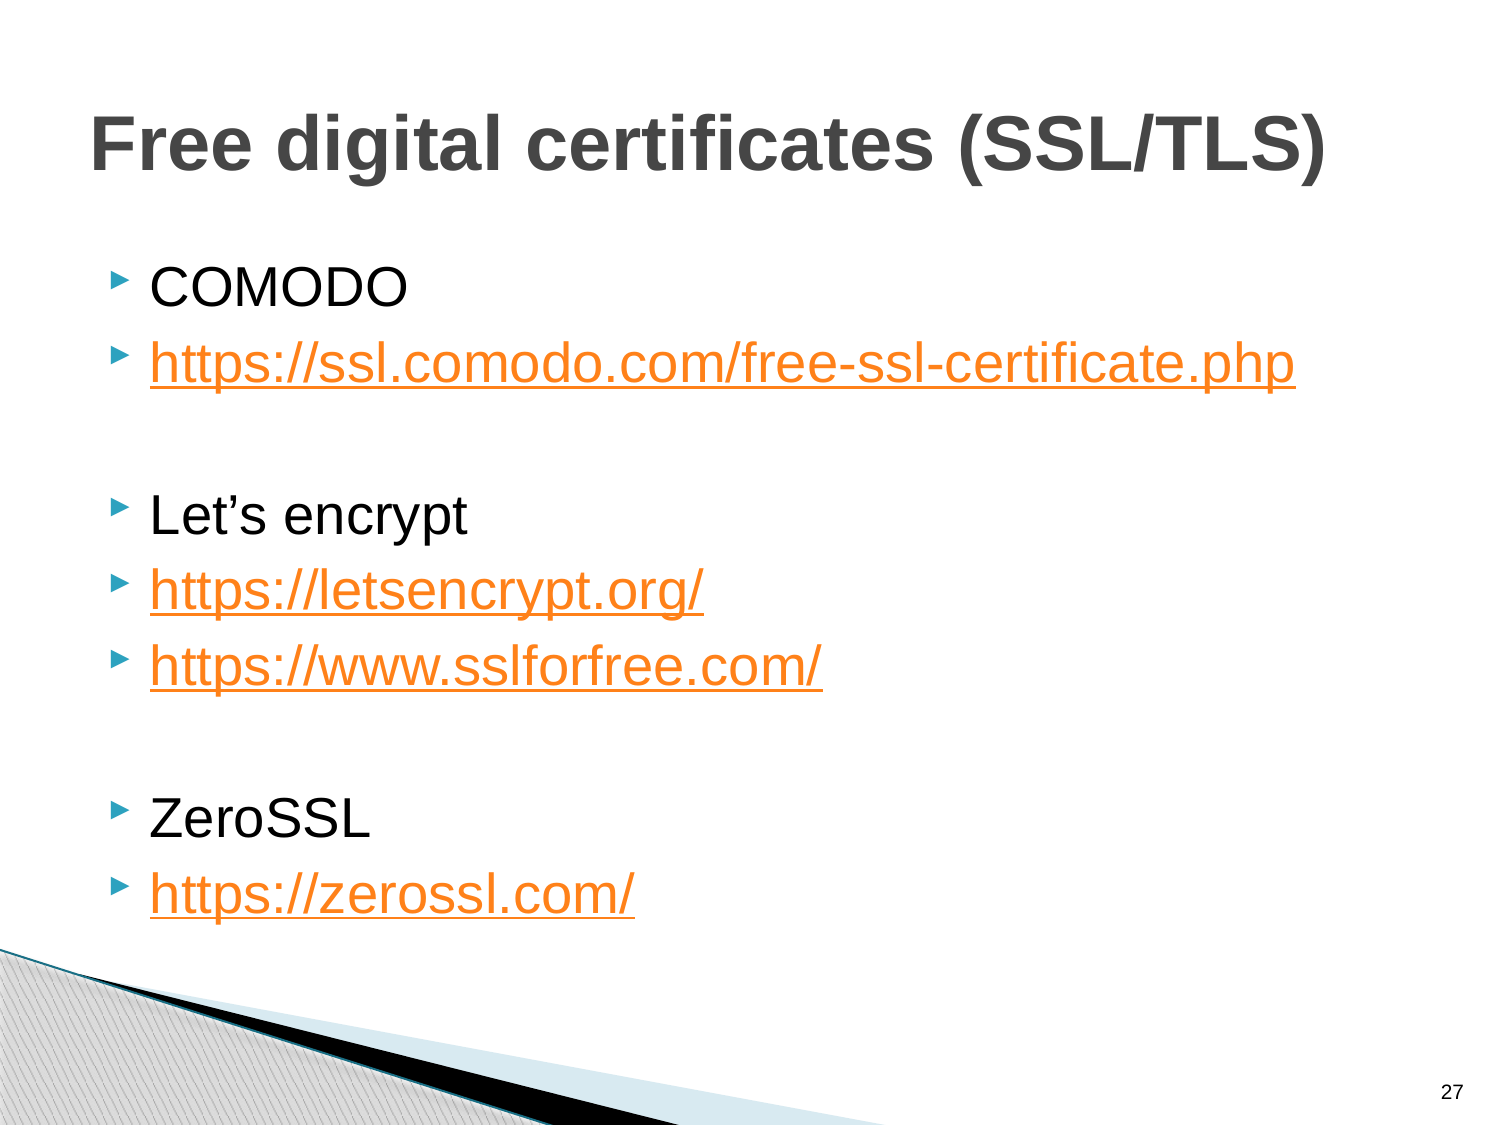

# Free digital certificates (SSL/TLS)
COMODO
https://ssl.comodo.com/free-ssl-certificate.php

Let’s encrypt
https://letsencrypt.org/
https://www.sslforfree.com/

ZeroSSL
https://zerossl.com/

27